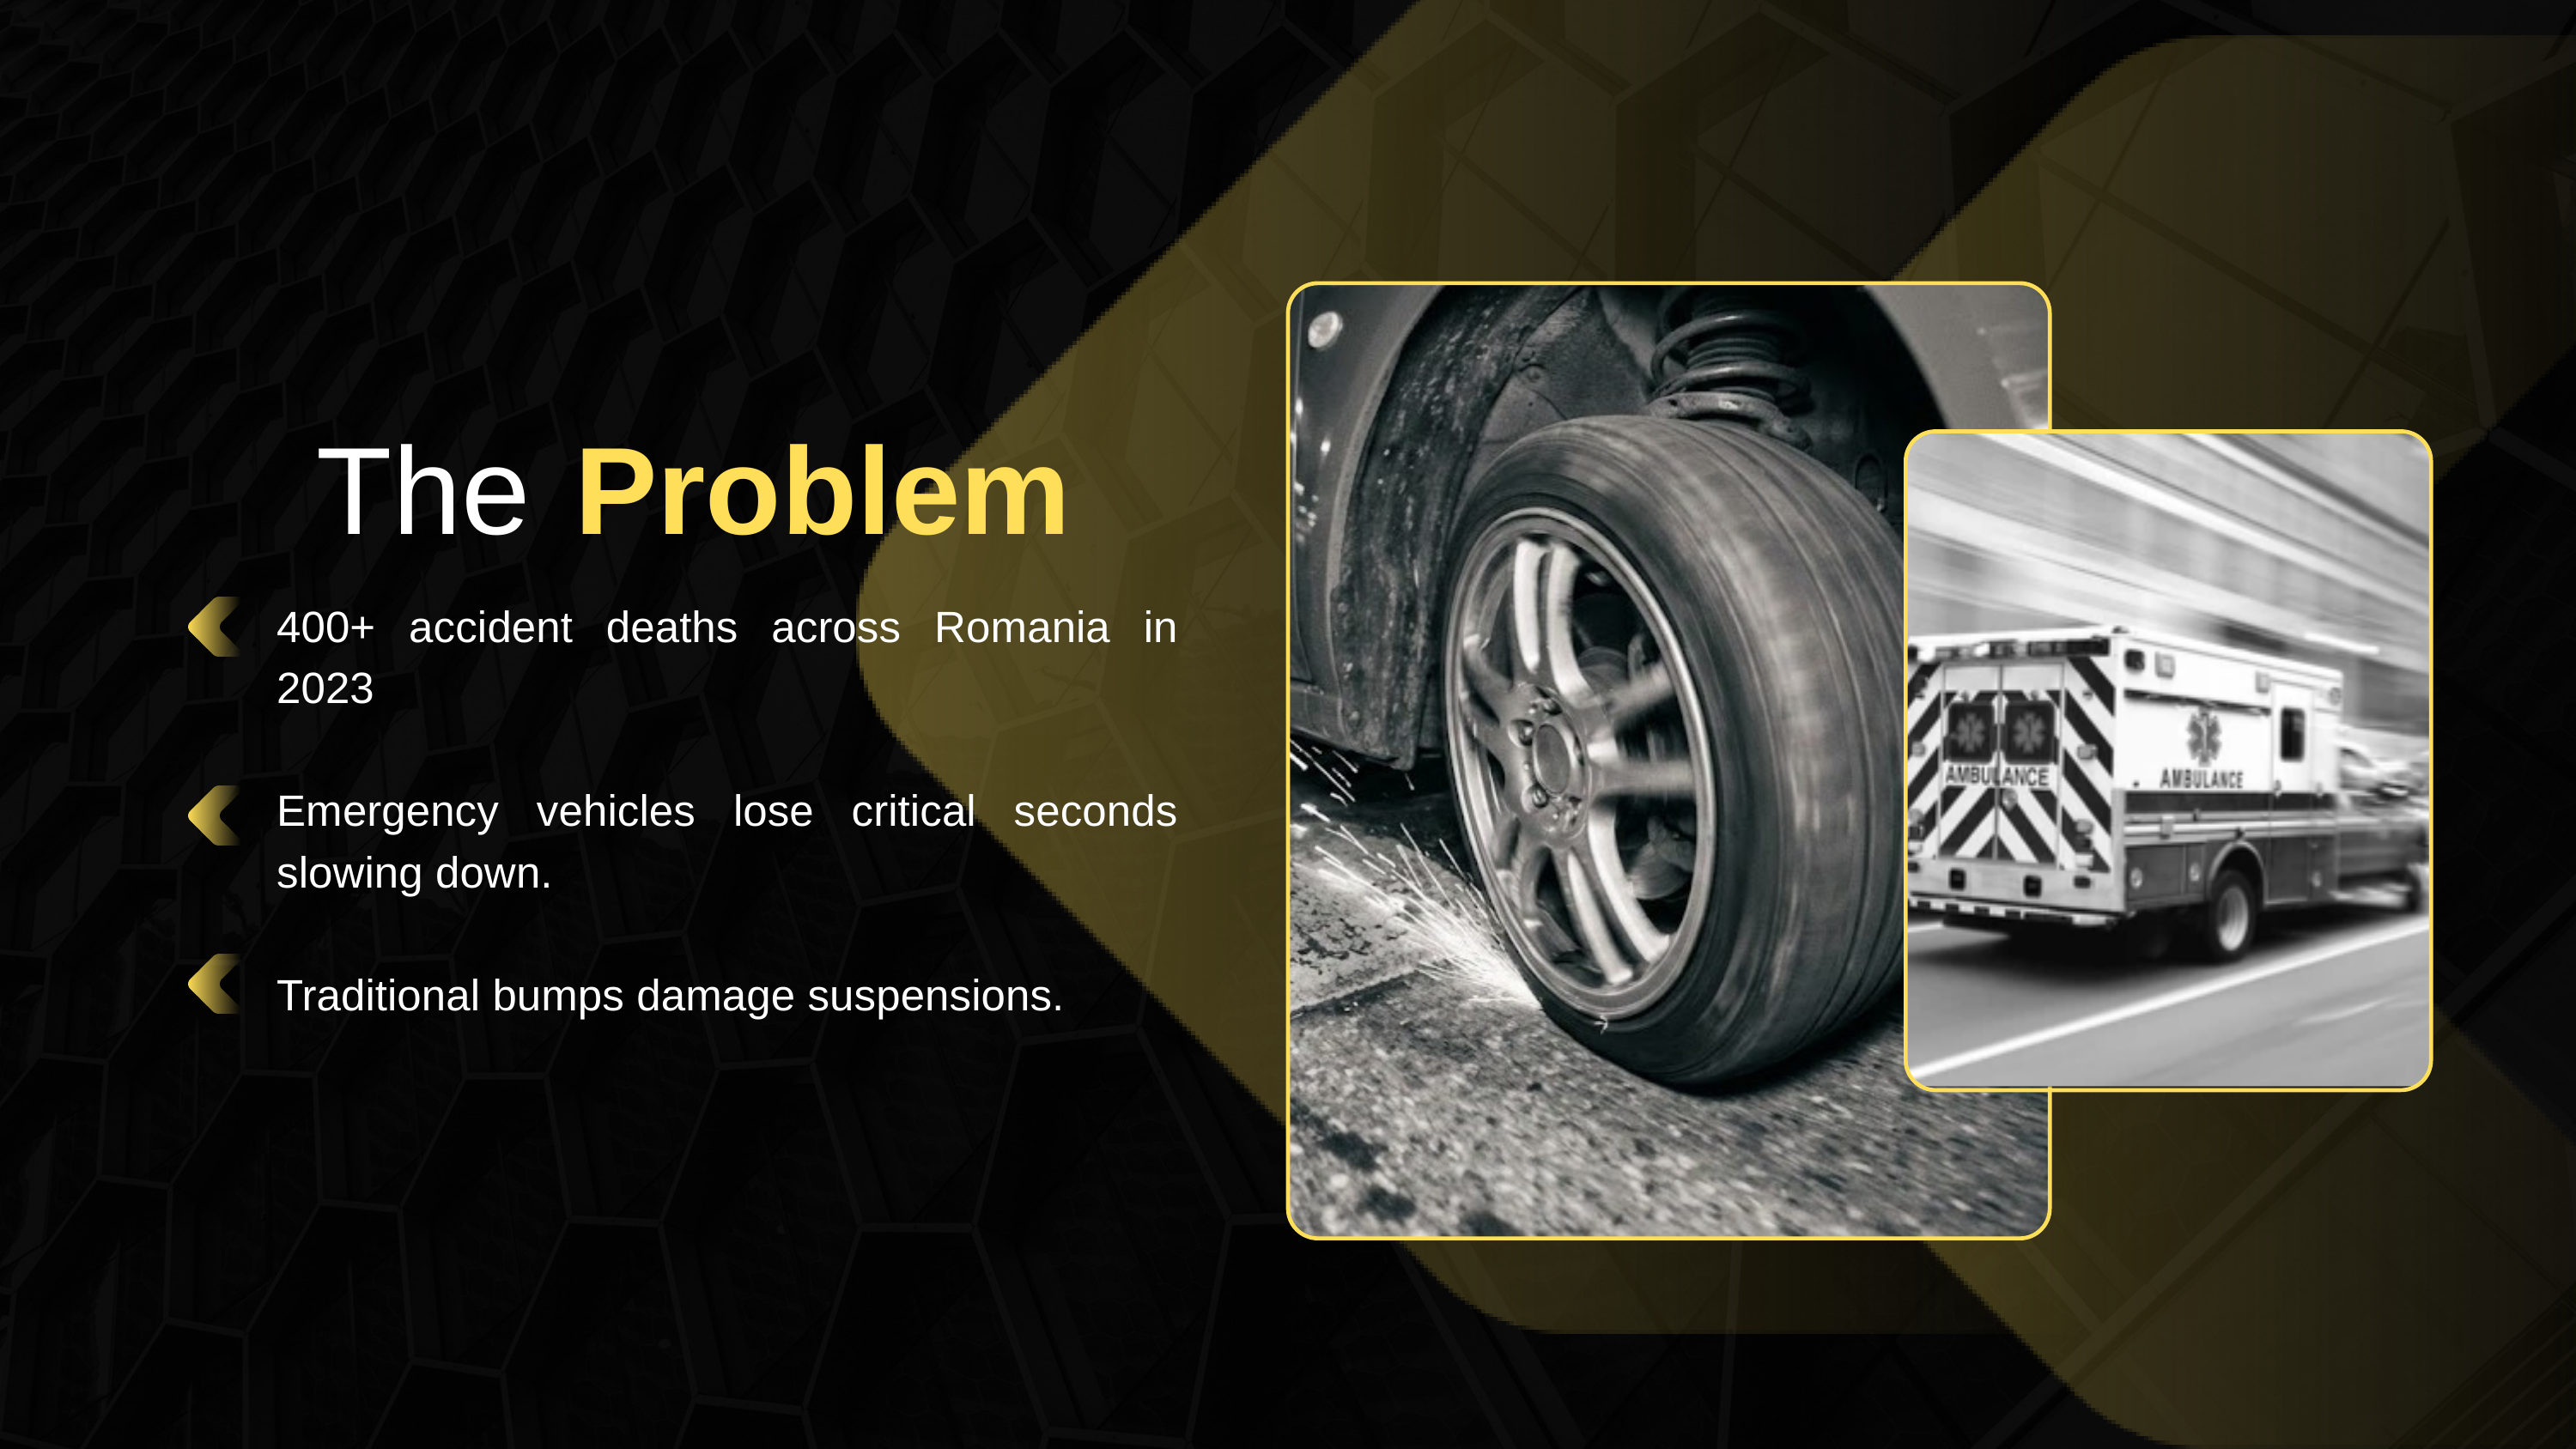

The
 Problem

400+ accident deaths across Romania in 2023

Emergency vehicles lose critical seconds slowing down.

Traditional bumps damage suspensions.